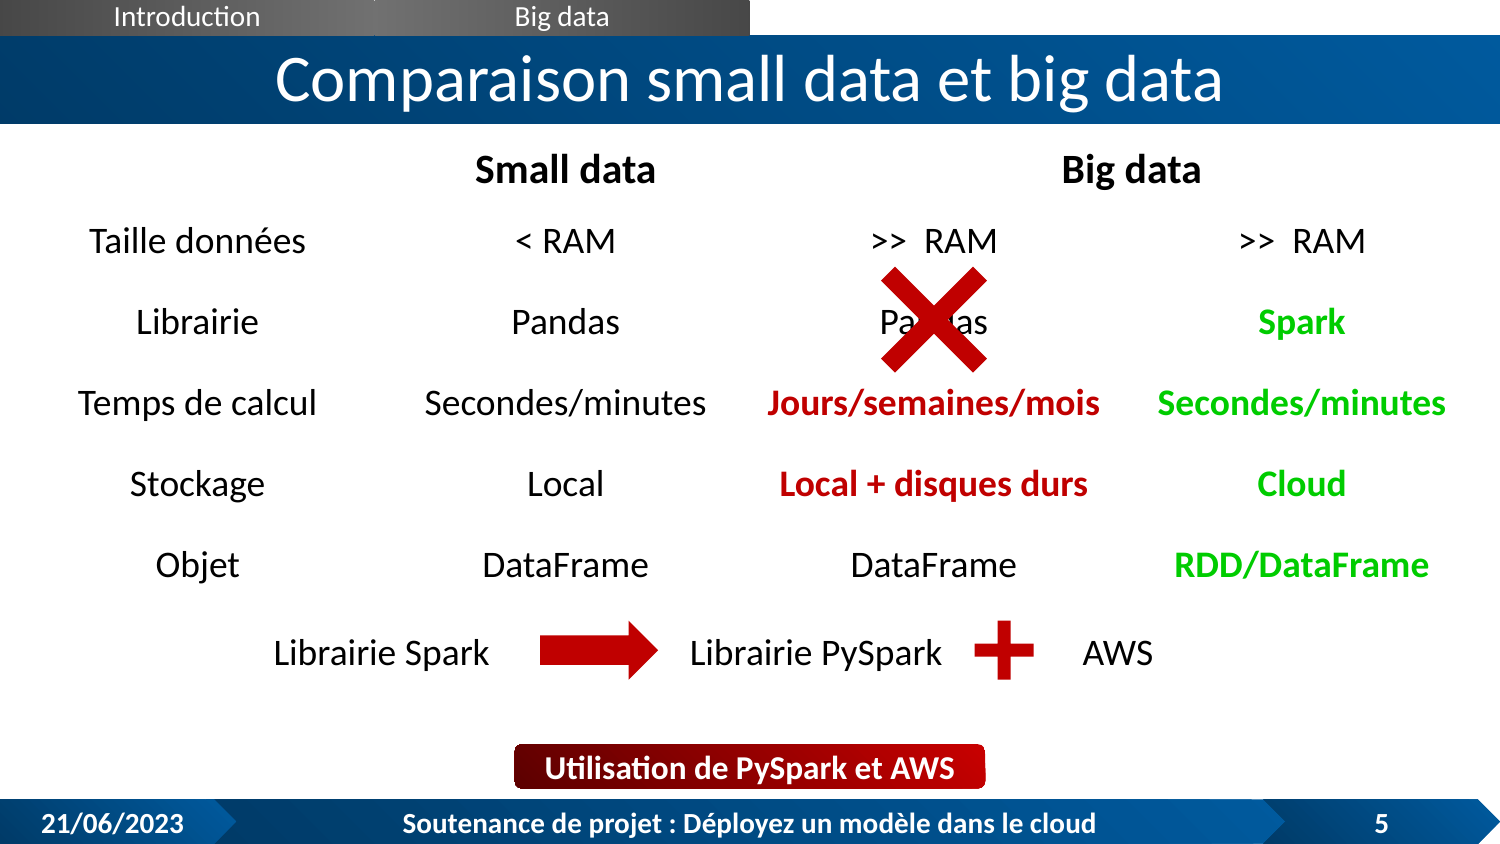

Introduction
Big data
# Comparaison small data et big data
Small data
Big data
Taille données
< RAM
>>  RAM
>>  RAM

Librairie
Pandas
Pandas
Spark
Temps de calcul
Secondes/minutes
Jours/semaines/mois
Secondes/minutes
Stockage
Local
Local + disques durs
Cloud
Objet
DataFrame
DataFrame
RDD/DataFrame

Librairie Spark
Librairie PySpark
AWS
Utilisation de PySpark et AWS
21/06/2023
5